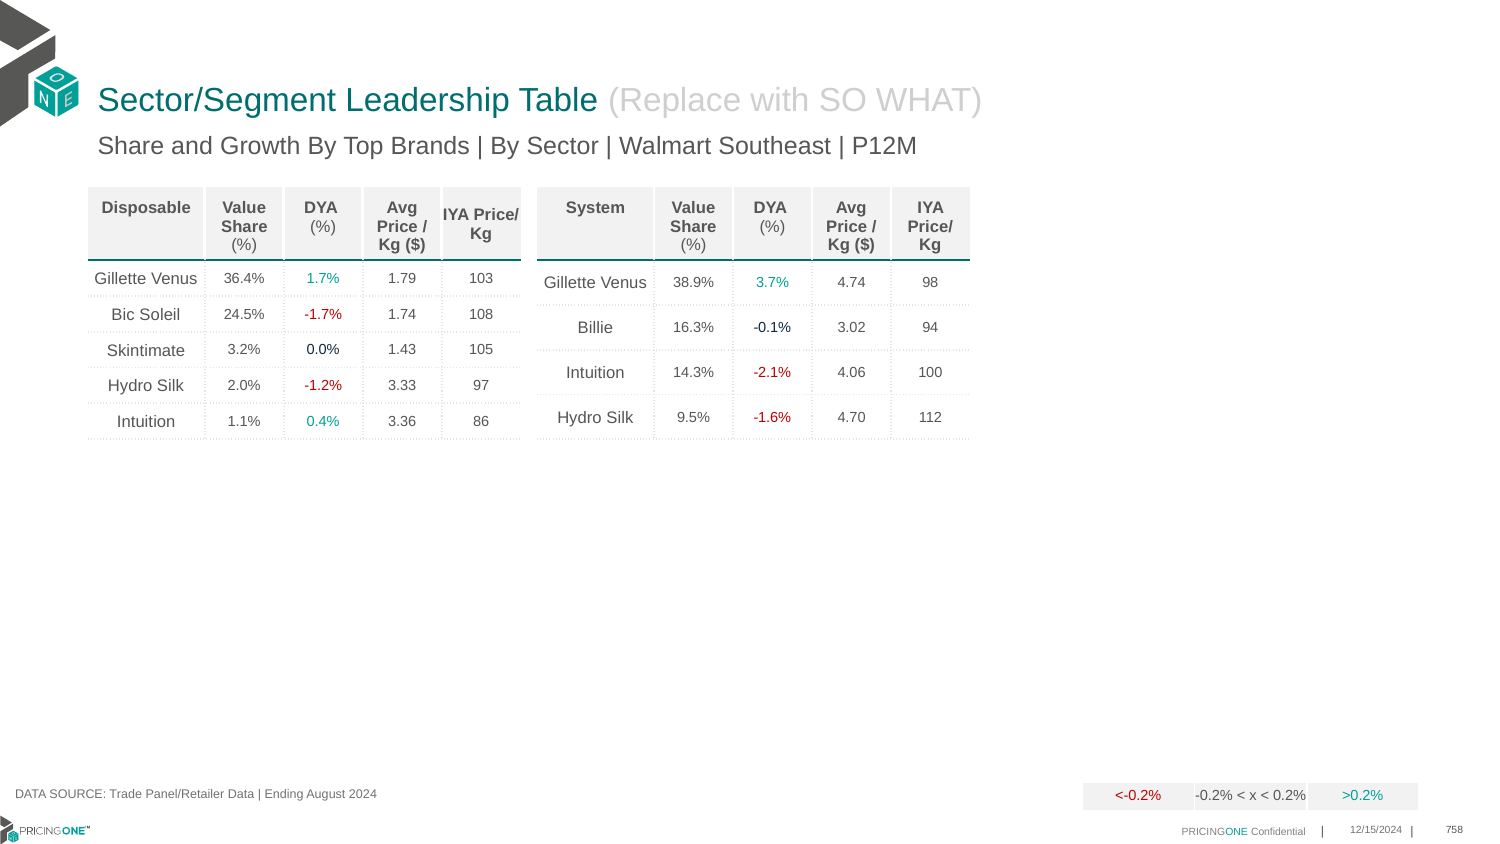

# Sector/Segment Leadership Table (Replace with SO WHAT)
Share and Growth By Top Brands | By Sector | Walmart Southeast | P12M
| Disposable | Value Share (%) | DYA (%) | Avg Price /Kg ($) | IYA Price/ Kg |
| --- | --- | --- | --- | --- |
| Gillette Venus | 36.4% | 1.7% | 1.79 | 103 |
| Bic Soleil | 24.5% | -1.7% | 1.74 | 108 |
| Skintimate | 3.2% | 0.0% | 1.43 | 105 |
| Hydro Silk | 2.0% | -1.2% | 3.33 | 97 |
| Intuition | 1.1% | 0.4% | 3.36 | 86 |
| System | Value Share (%) | DYA (%) | Avg Price /Kg ($) | IYA Price/Kg |
| --- | --- | --- | --- | --- |
| Gillette Venus | 38.9% | 3.7% | 4.74 | 98 |
| Billie | 16.3% | -0.1% | 3.02 | 94 |
| Intuition | 14.3% | -2.1% | 4.06 | 100 |
| Hydro Silk | 9.5% | -1.6% | 4.70 | 112 |
DATA SOURCE: Trade Panel/Retailer Data | Ending August 2024
| <-0.2% | -0.2% < x < 0.2% | >0.2% |
| --- | --- | --- |

12/15/2024
758